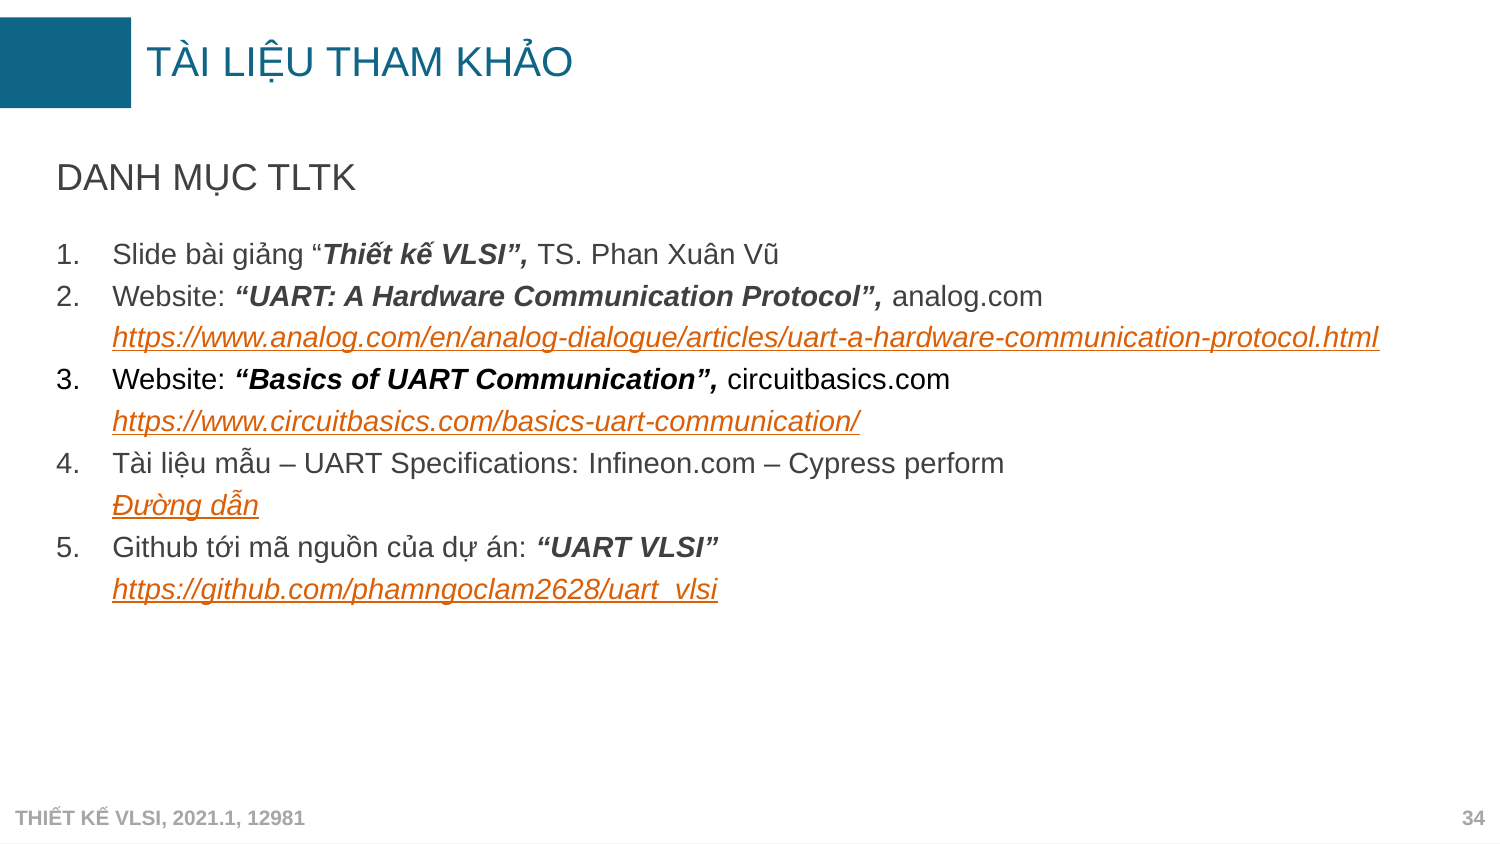

# TÀI LIỆU THAM KHẢO

DANH MỤC TLTK
Slide bài giảng “Thiết kế VLSI”, TS. Phan Xuân Vũ
Website: “UART: A Hardware Communication Protocol”, analog.com
https://www.analog.com/en/analog-dialogue/articles/uart-a-hardware-communication-protocol.html
Website: “Basics of UART Communication”, circuitbasics.com
https://www.circuitbasics.com/basics-uart-communication/
Tài liệu mẫu – UART Specifications: Infineon.com – Cypress perform
Đường dẫn
Github tới mã nguồn của dự án: “UART VLSI”
https://github.com/phamngoclam2628/uart_vlsi

34
THIẾT KẾ VLSI, 2021.1, 12981